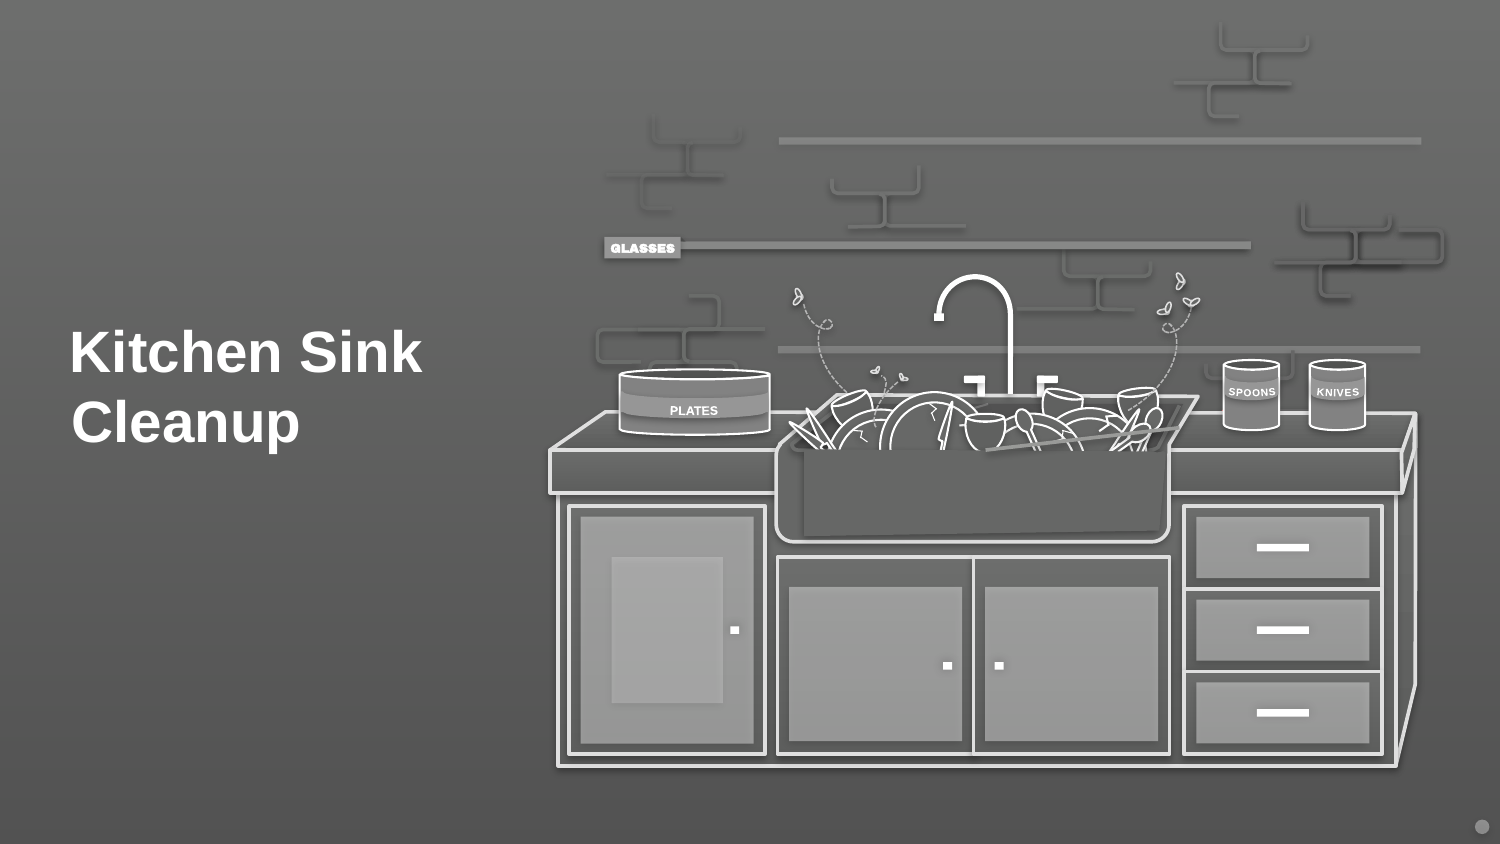

GLASSES

Kitchen Sink

SPOONS

KNIVES

PLATES

Cleanup